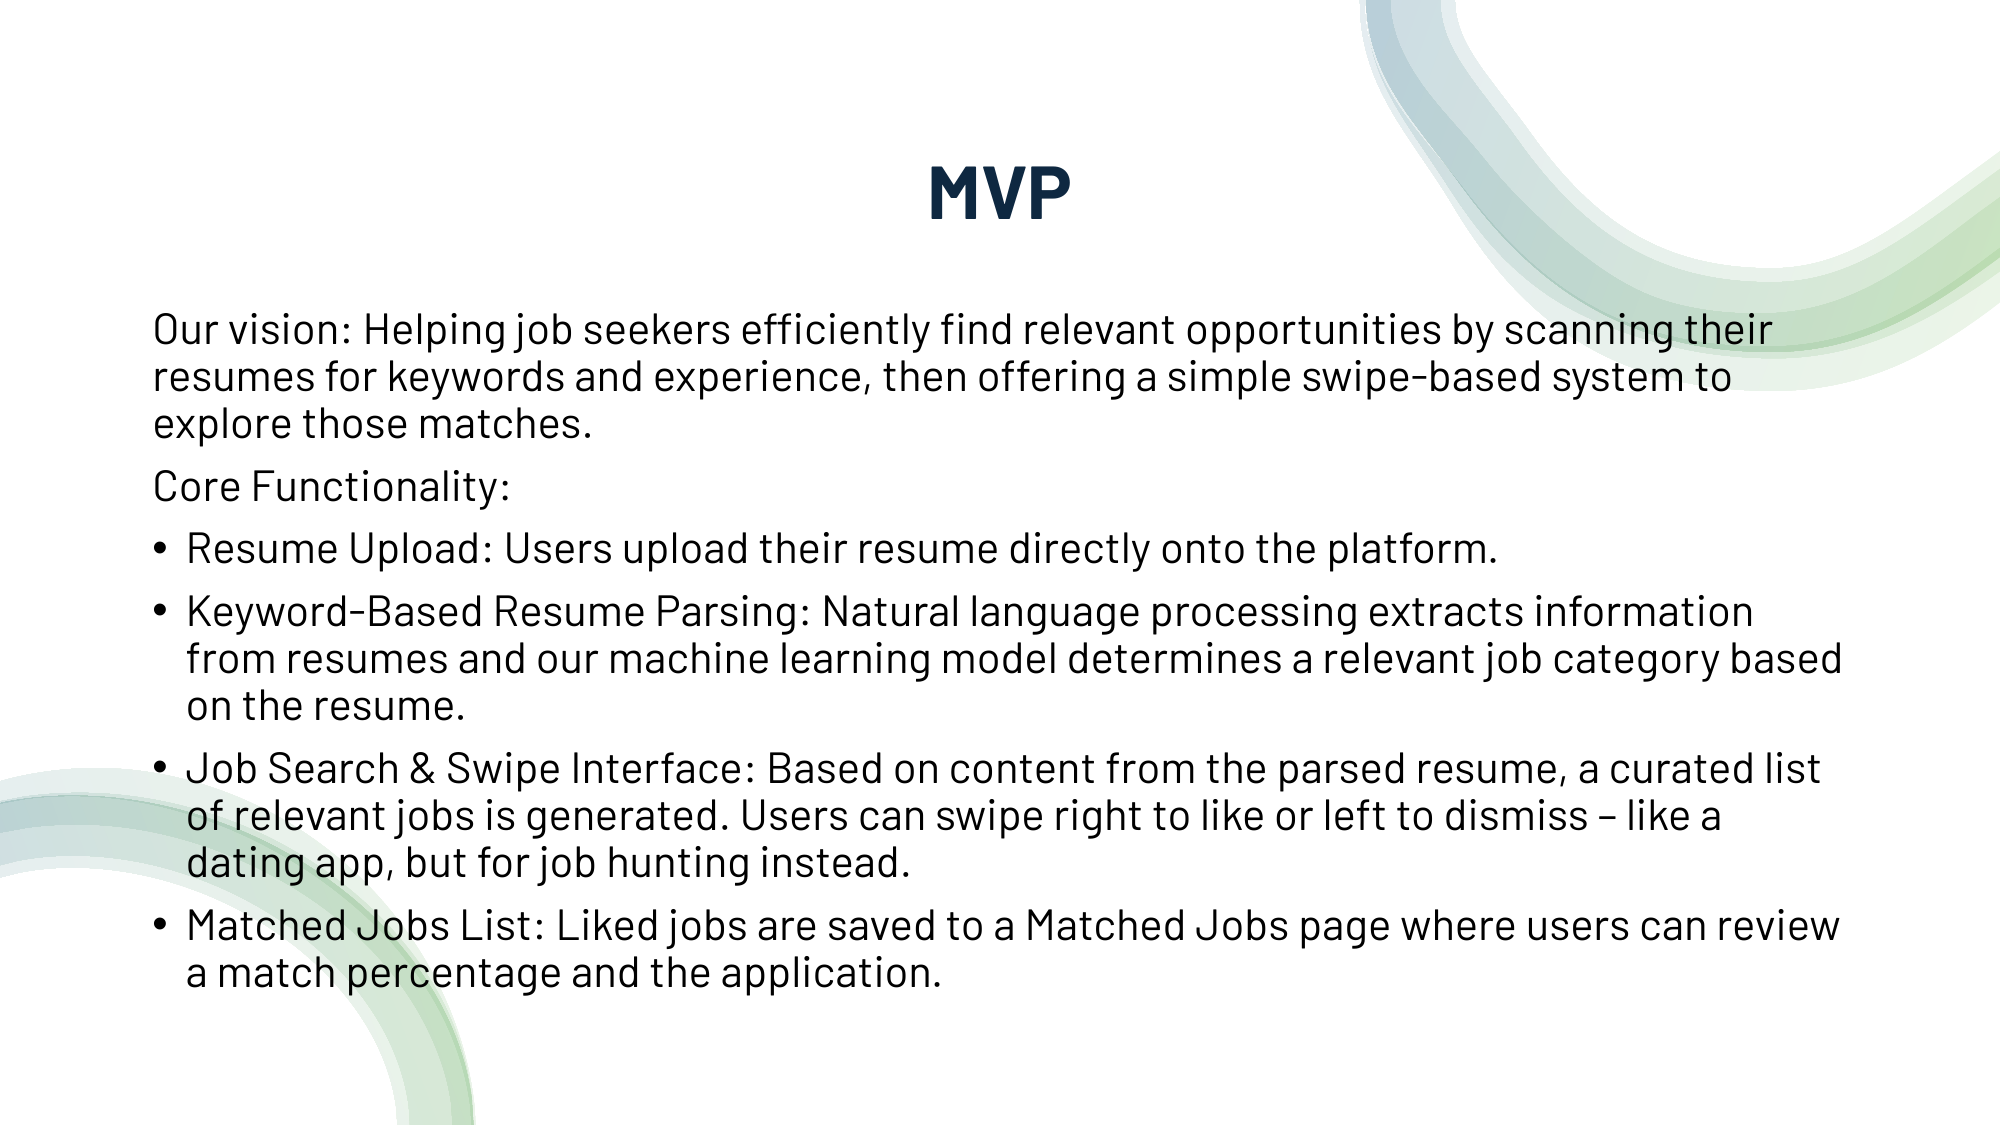

# MVP
Our vision: Helping job seekers efficiently find relevant opportunities by scanning their resumes for keywords and experience, then offering a simple swipe-based system to explore those matches.
Core Functionality:
Resume Upload: Users upload their resume directly onto the platform.
Keyword-Based Resume Parsing: Natural language processing extracts information from resumes and our machine learning model determines a relevant job category based on the resume.
Job Search & Swipe Interface: Based on content from the parsed resume, a curated list of relevant jobs is generated. Users can swipe right to like or left to dismiss – like a dating app, but for job hunting instead.
Matched Jobs List: Liked jobs are saved to a Matched Jobs page where users can review a match percentage and the application.

m